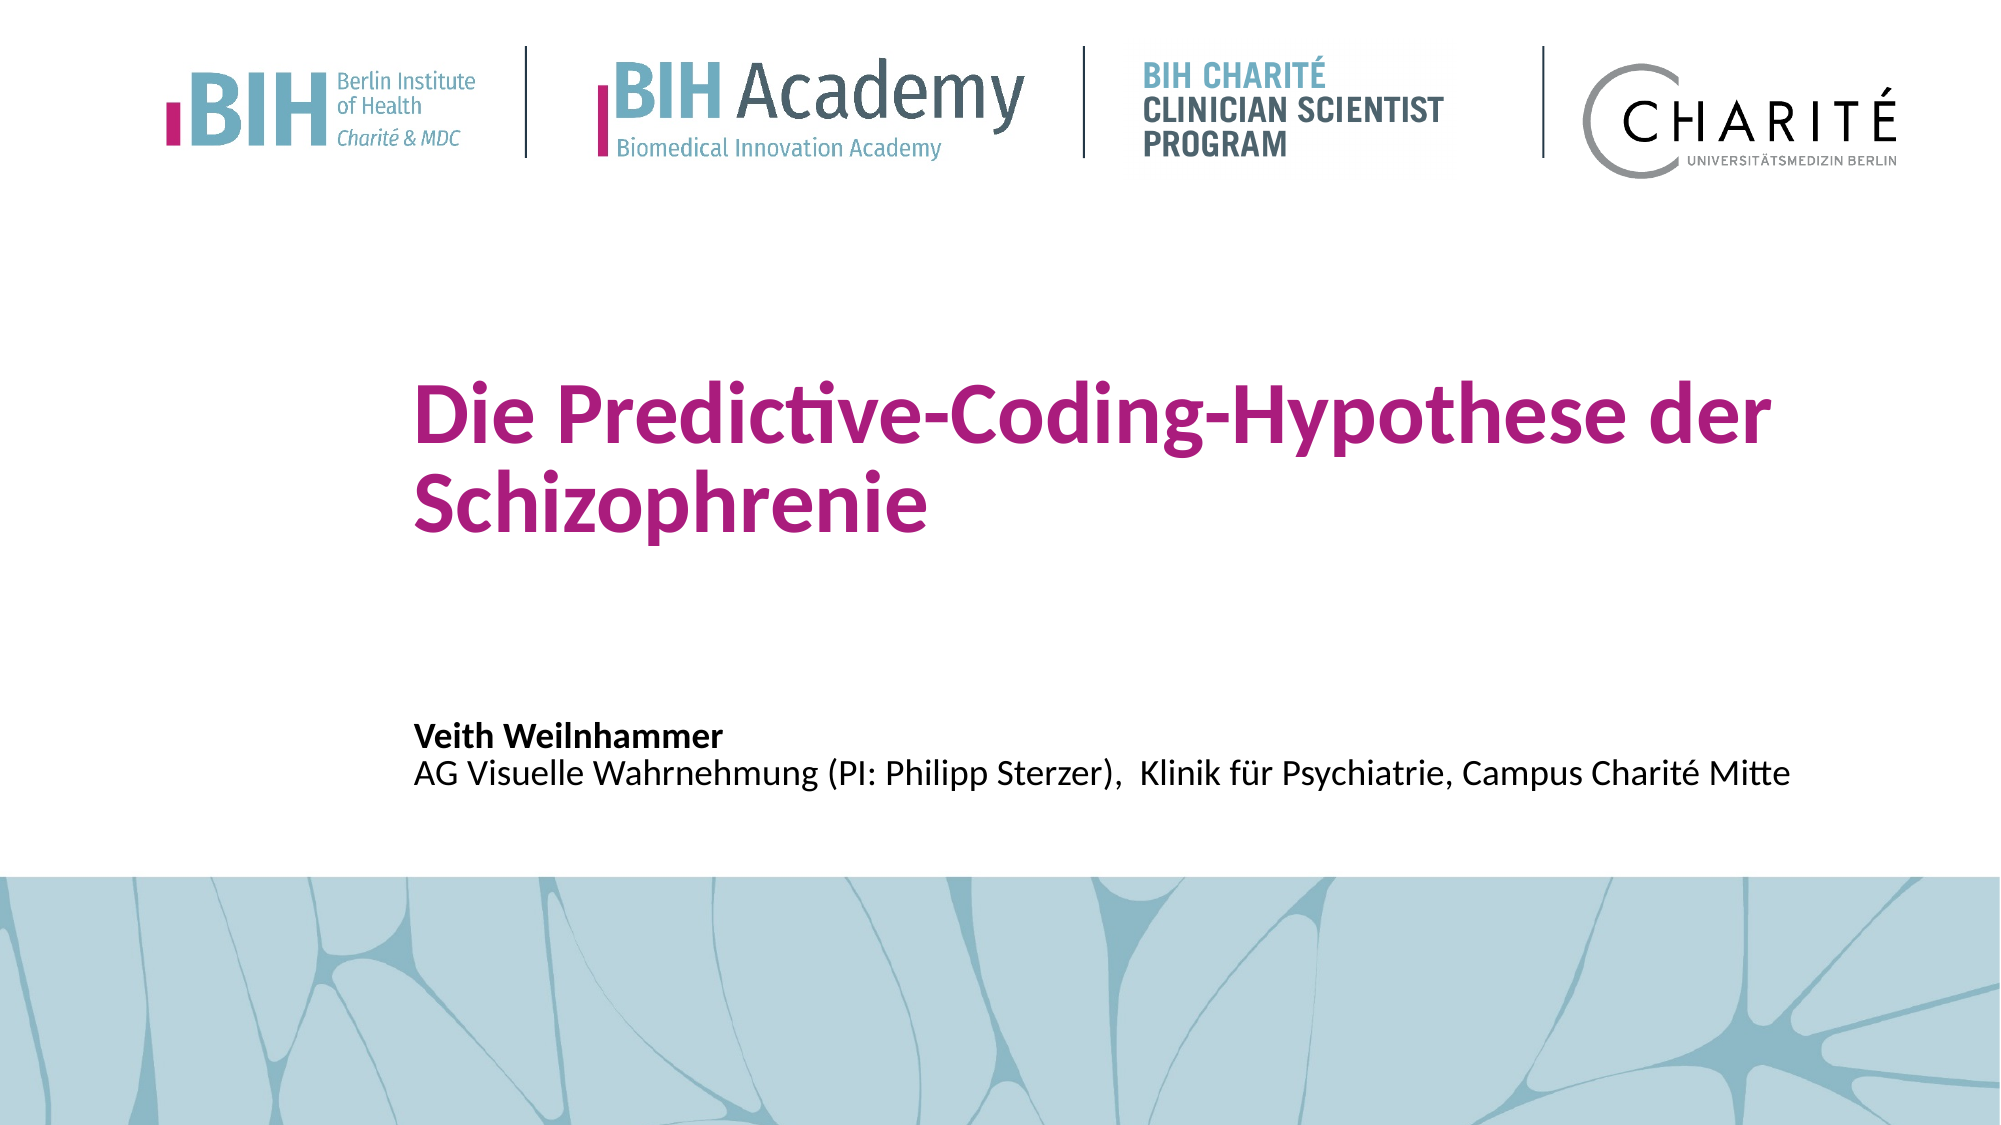

Die Predictive-Coding-Hypothese der Schizophrenie

Veith Weilnhammer
AG Visuelle Wahrnehmung (PI: Philipp Sterzer),  Klinik für Psychiatrie, Campus Charité Mitte